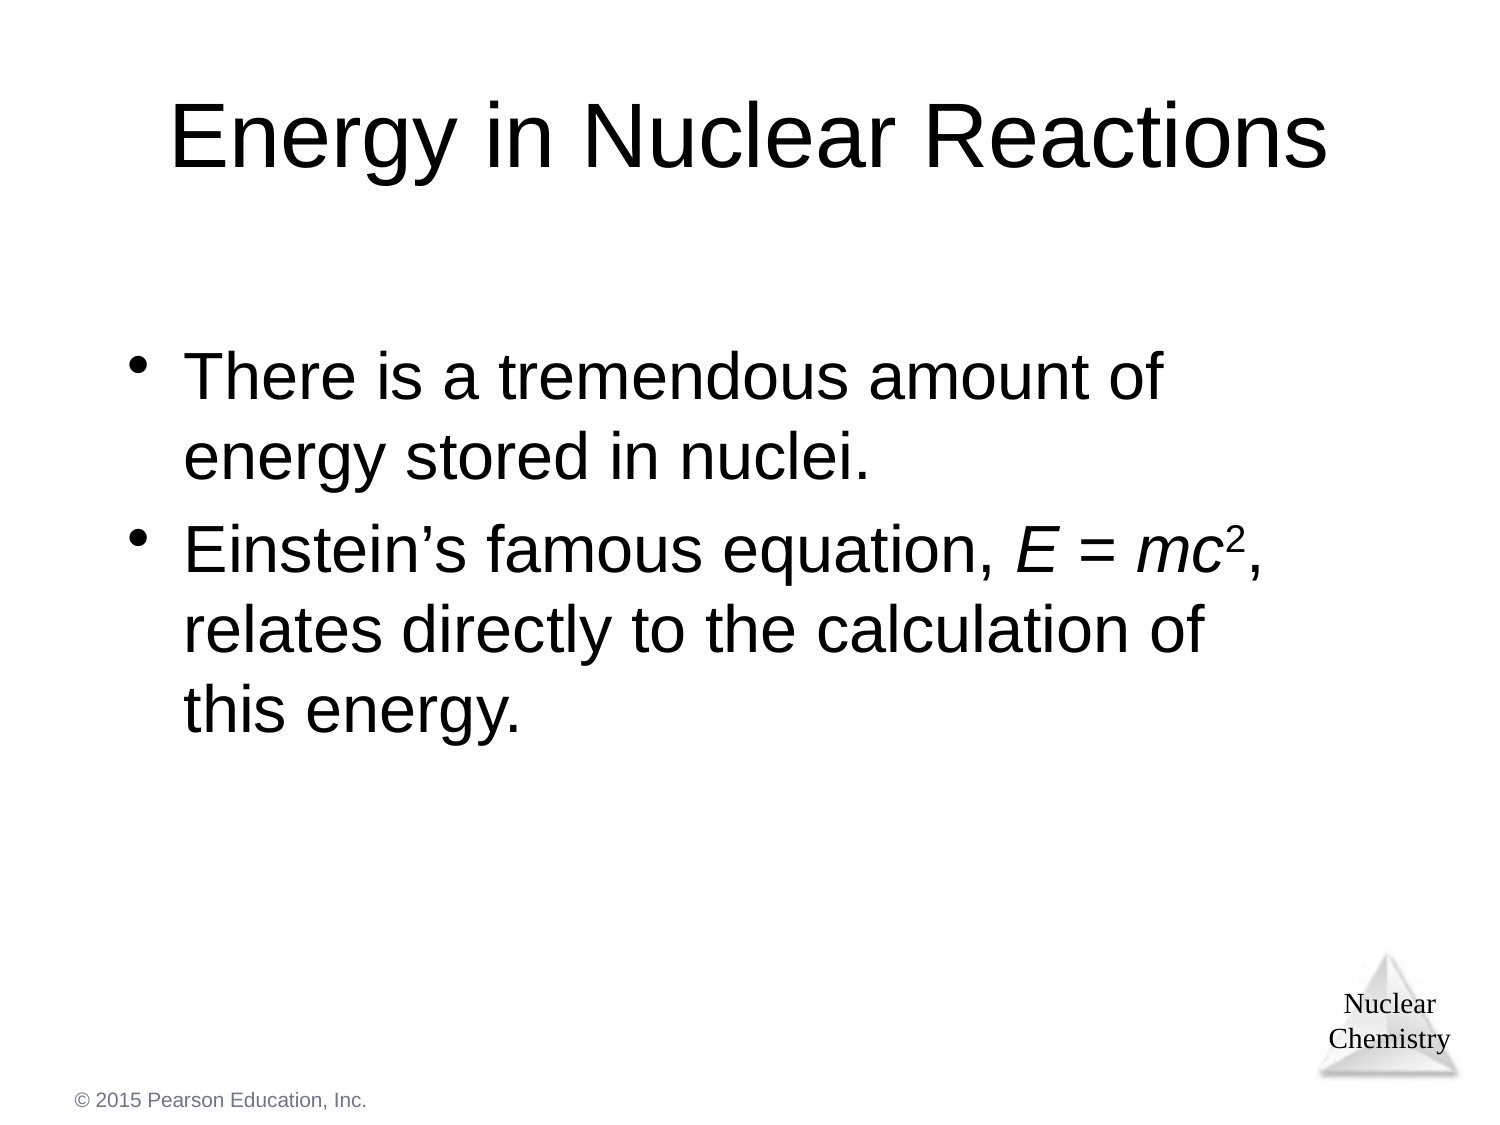

Energy in Nuclear Reactions
There is a tremendous amount of energy stored in nuclei.
Einstein’s famous equation, E = mc2, relates directly to the calculation of
this energy.